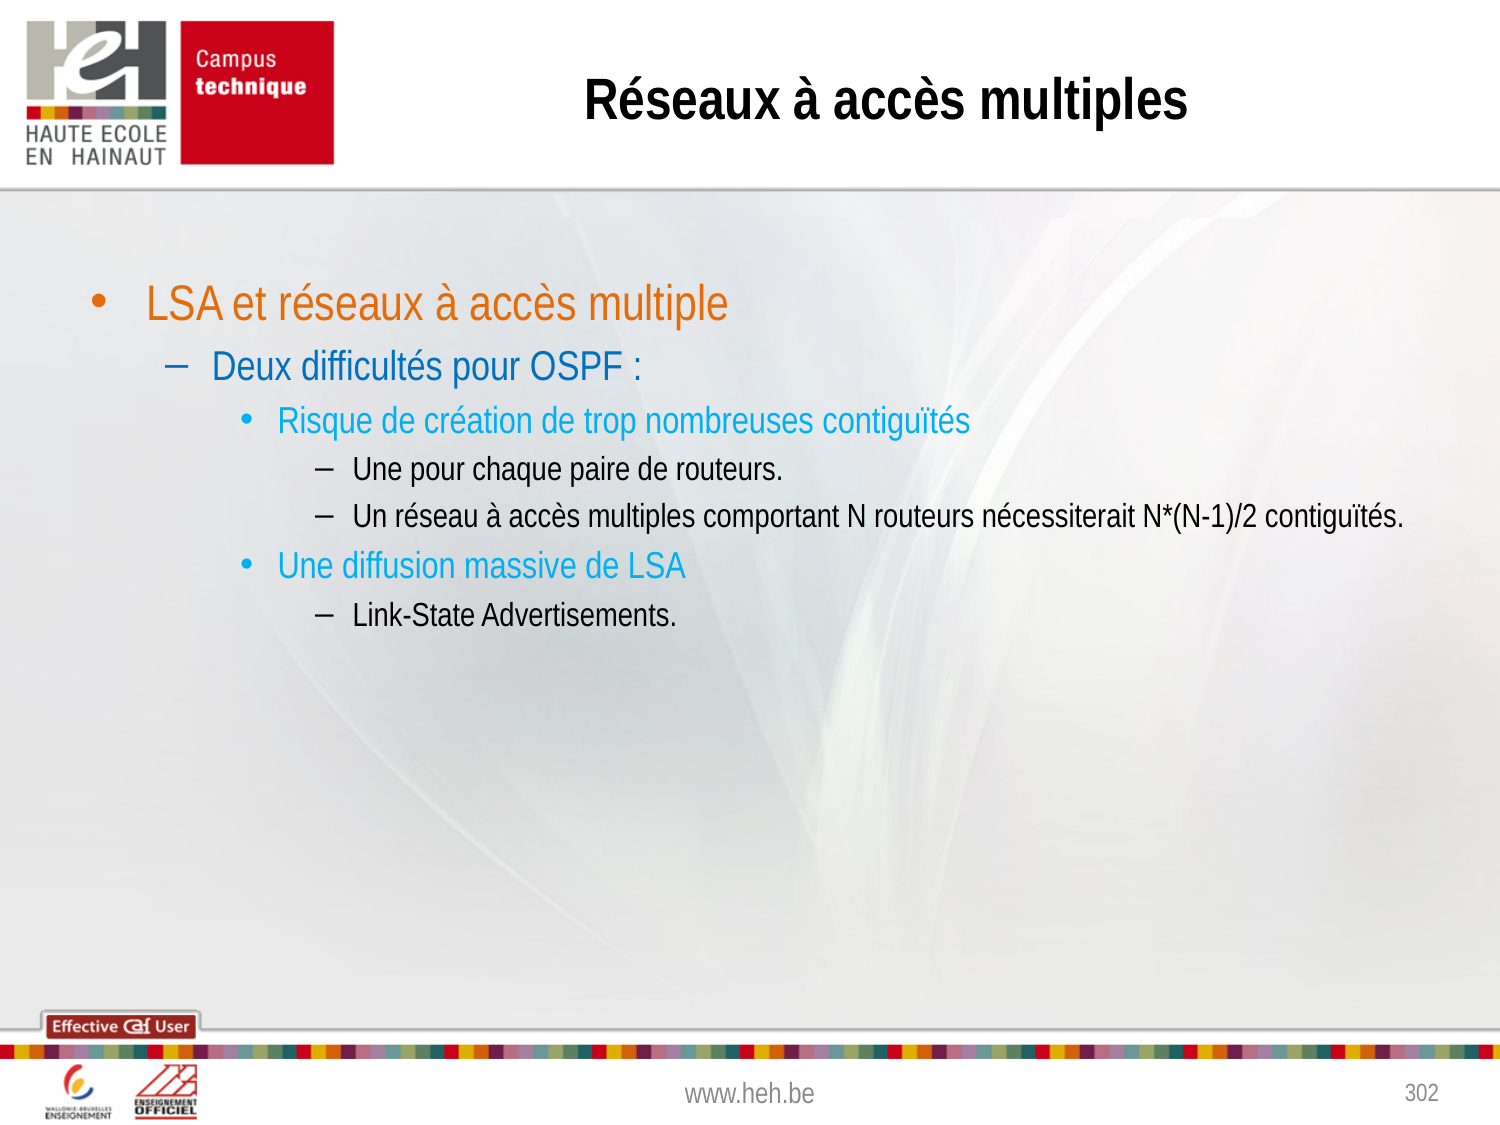

# Réseaux à accès multiples
LSA et réseaux à accès multiple
Deux difficultés pour OSPF :
Risque de création de trop nombreuses contiguïtés
Une pour chaque paire de routeurs.
Un réseau à accès multiples comportant N routeurs nécessiterait N*(N-1)/2 contiguïtés.
Une diffusion massive de LSA
Link-State Advertisements.

www.heh.be
302